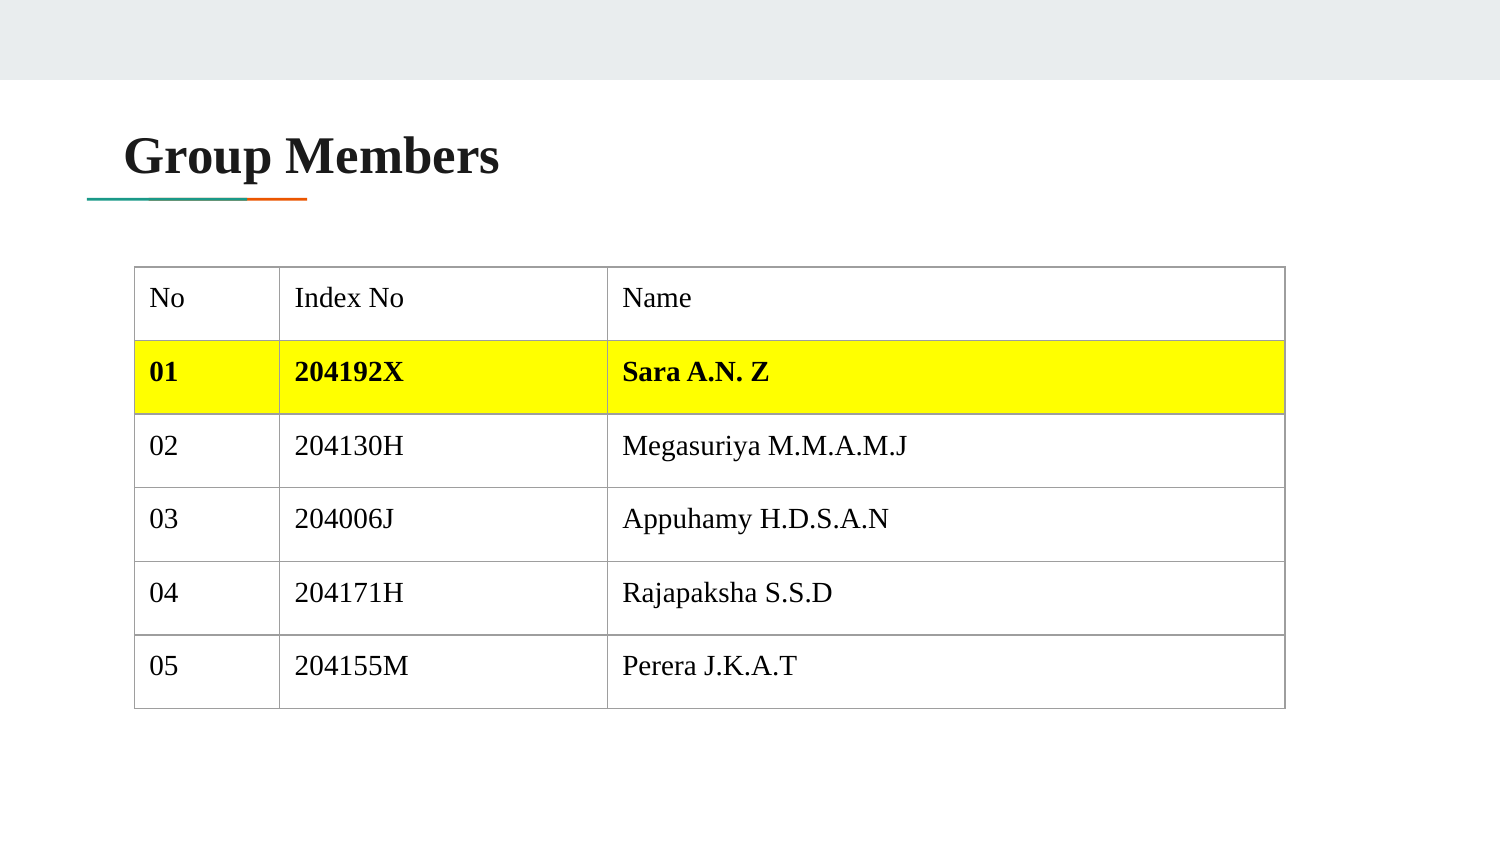

# Group Members
| No | Index No | Name |
| --- | --- | --- |
| 01 | 204192X | Sara A.N. Z |
| 02 | 204130H | Megasuriya M.M.A.M.J |
| 03 | 204006J | Appuhamy H.D.S.A.N |
| 04 | 204171H | Rajapaksha S.S.D |
| 05 | 204155M | Perera J.K.A.T |